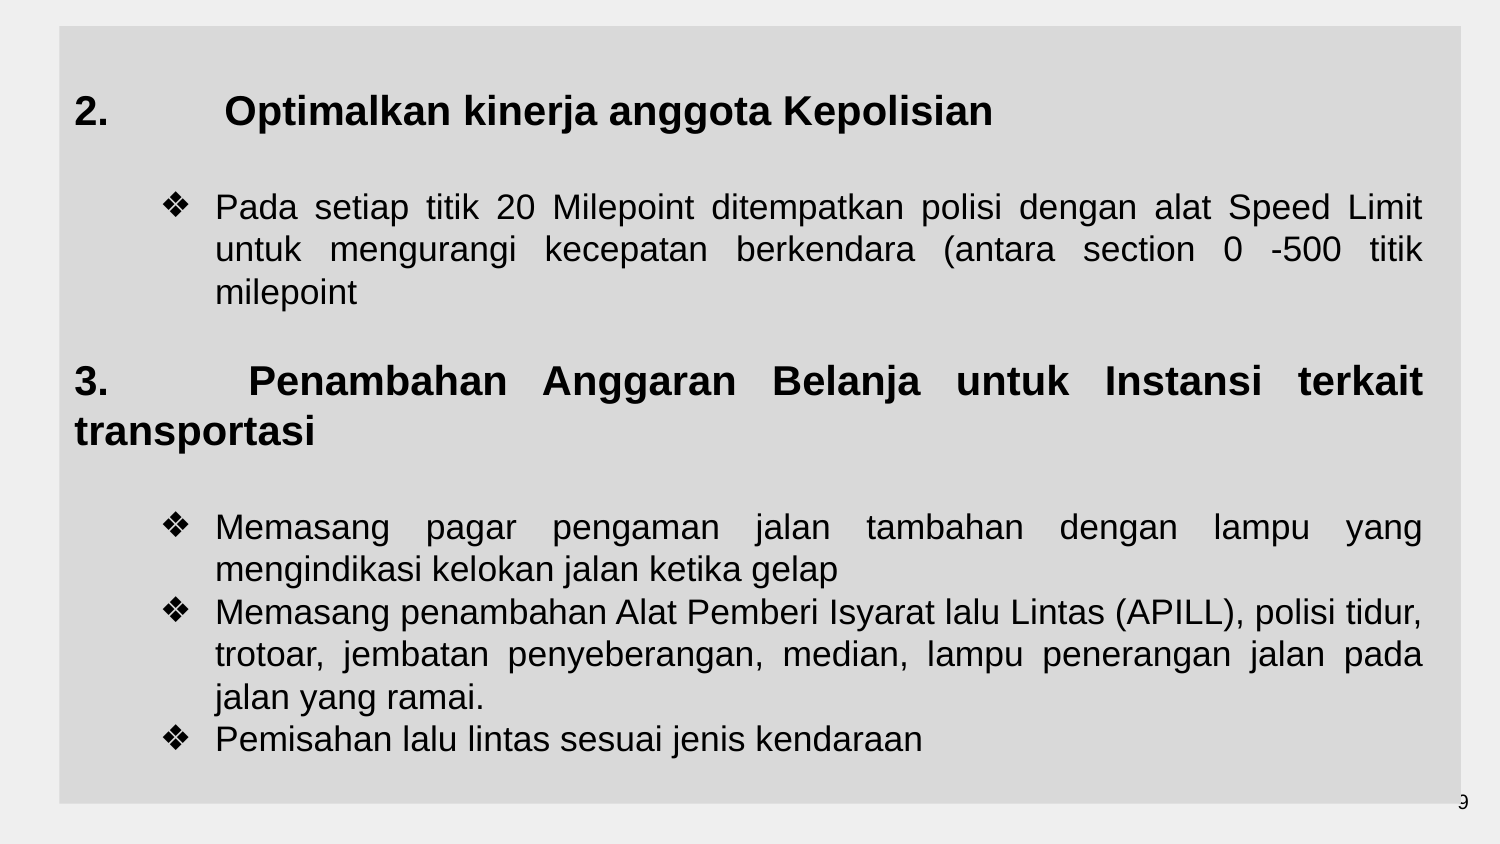

2. 	Optimalkan kinerja anggota Kepolisian

Pada setiap titik 20 Milepoint ditempatkan polisi dengan alat Speed Limit untuk mengurangi kecepatan berkendara (antara section 0 -500 titik milepoint

3. 	Penambahan Anggaran Belanja untuk Instansi terkait transportasi

Memasang pagar pengaman jalan tambahan dengan lampu yang mengindikasi kelokan jalan ketika gelap
Memasang penambahan Alat Pemberi Isyarat lalu Lintas (APILL), polisi tidur, trotoar, jembatan penyeberangan, median, lampu penerangan jalan pada jalan yang ramai.
Pemisahan lalu lintas sesuai jenis kendaraan

9